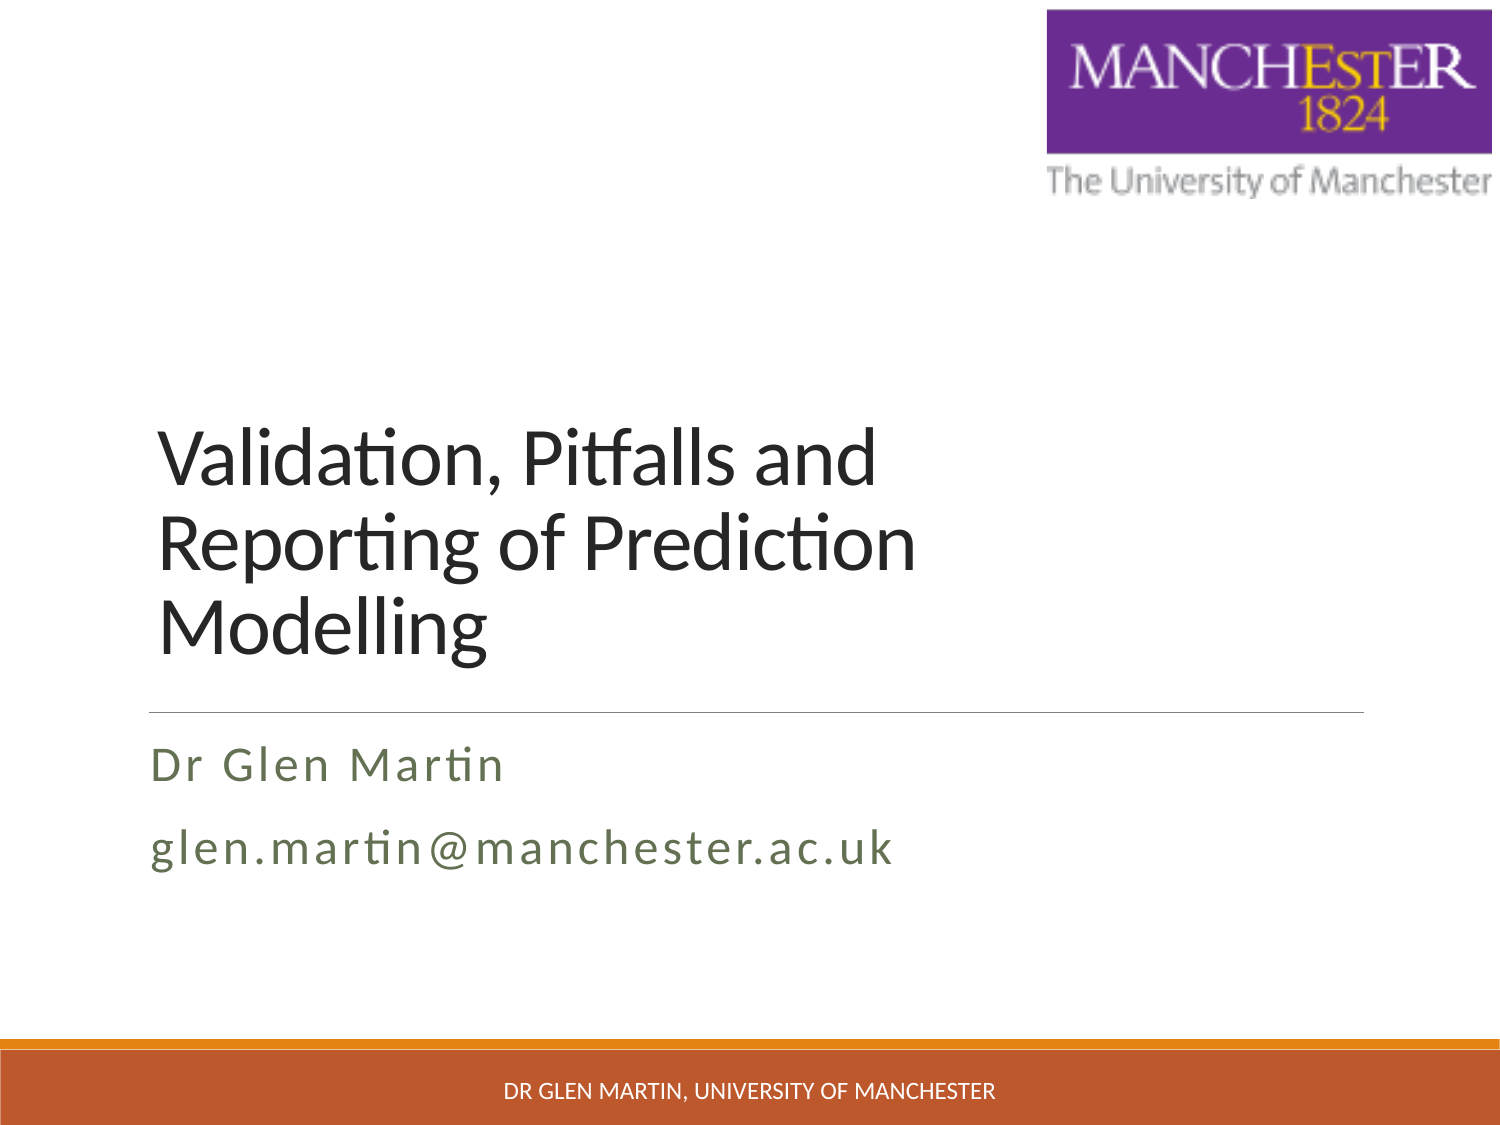

# Validation, Pitfalls and Reporting of Prediction Modelling
Dr Glen Martin
glen.martin@manchester.ac.uk

Dr Glen Martin, University of Manchester